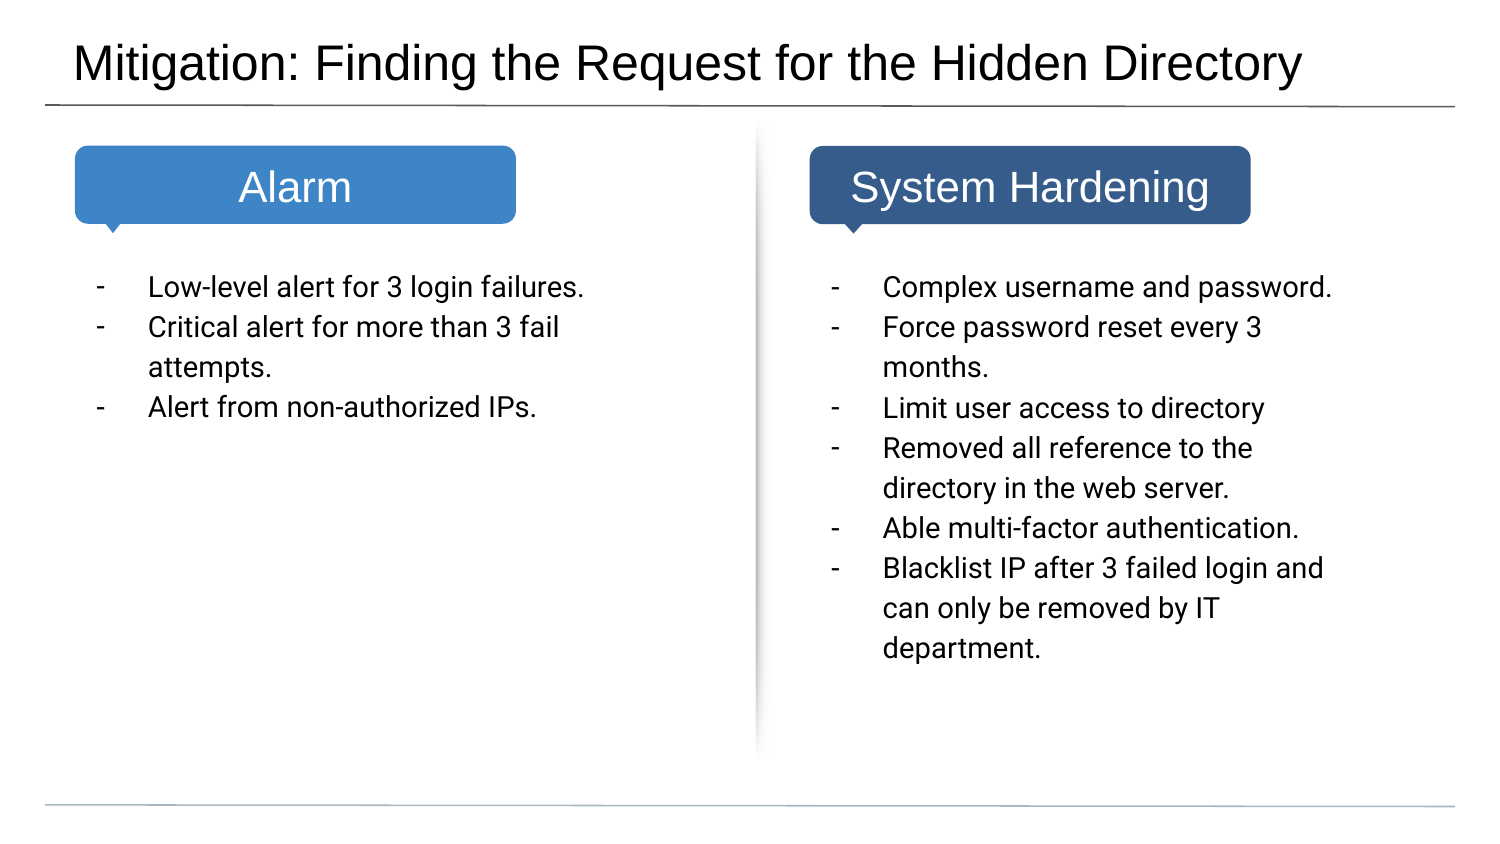

# Mitigation: Finding the Request for the Hidden Directory
Low-level alert for 3 login failures.
Critical alert for more than 3 fail attempts.
Alert from non-authorized IPs.
Complex username and password.
Force password reset every 3 months.
Limit user access to directory
Removed all reference to the directory in the web server.
Able multi-factor authentication.
Blacklist IP after 3 failed login and can only be removed by IT department.